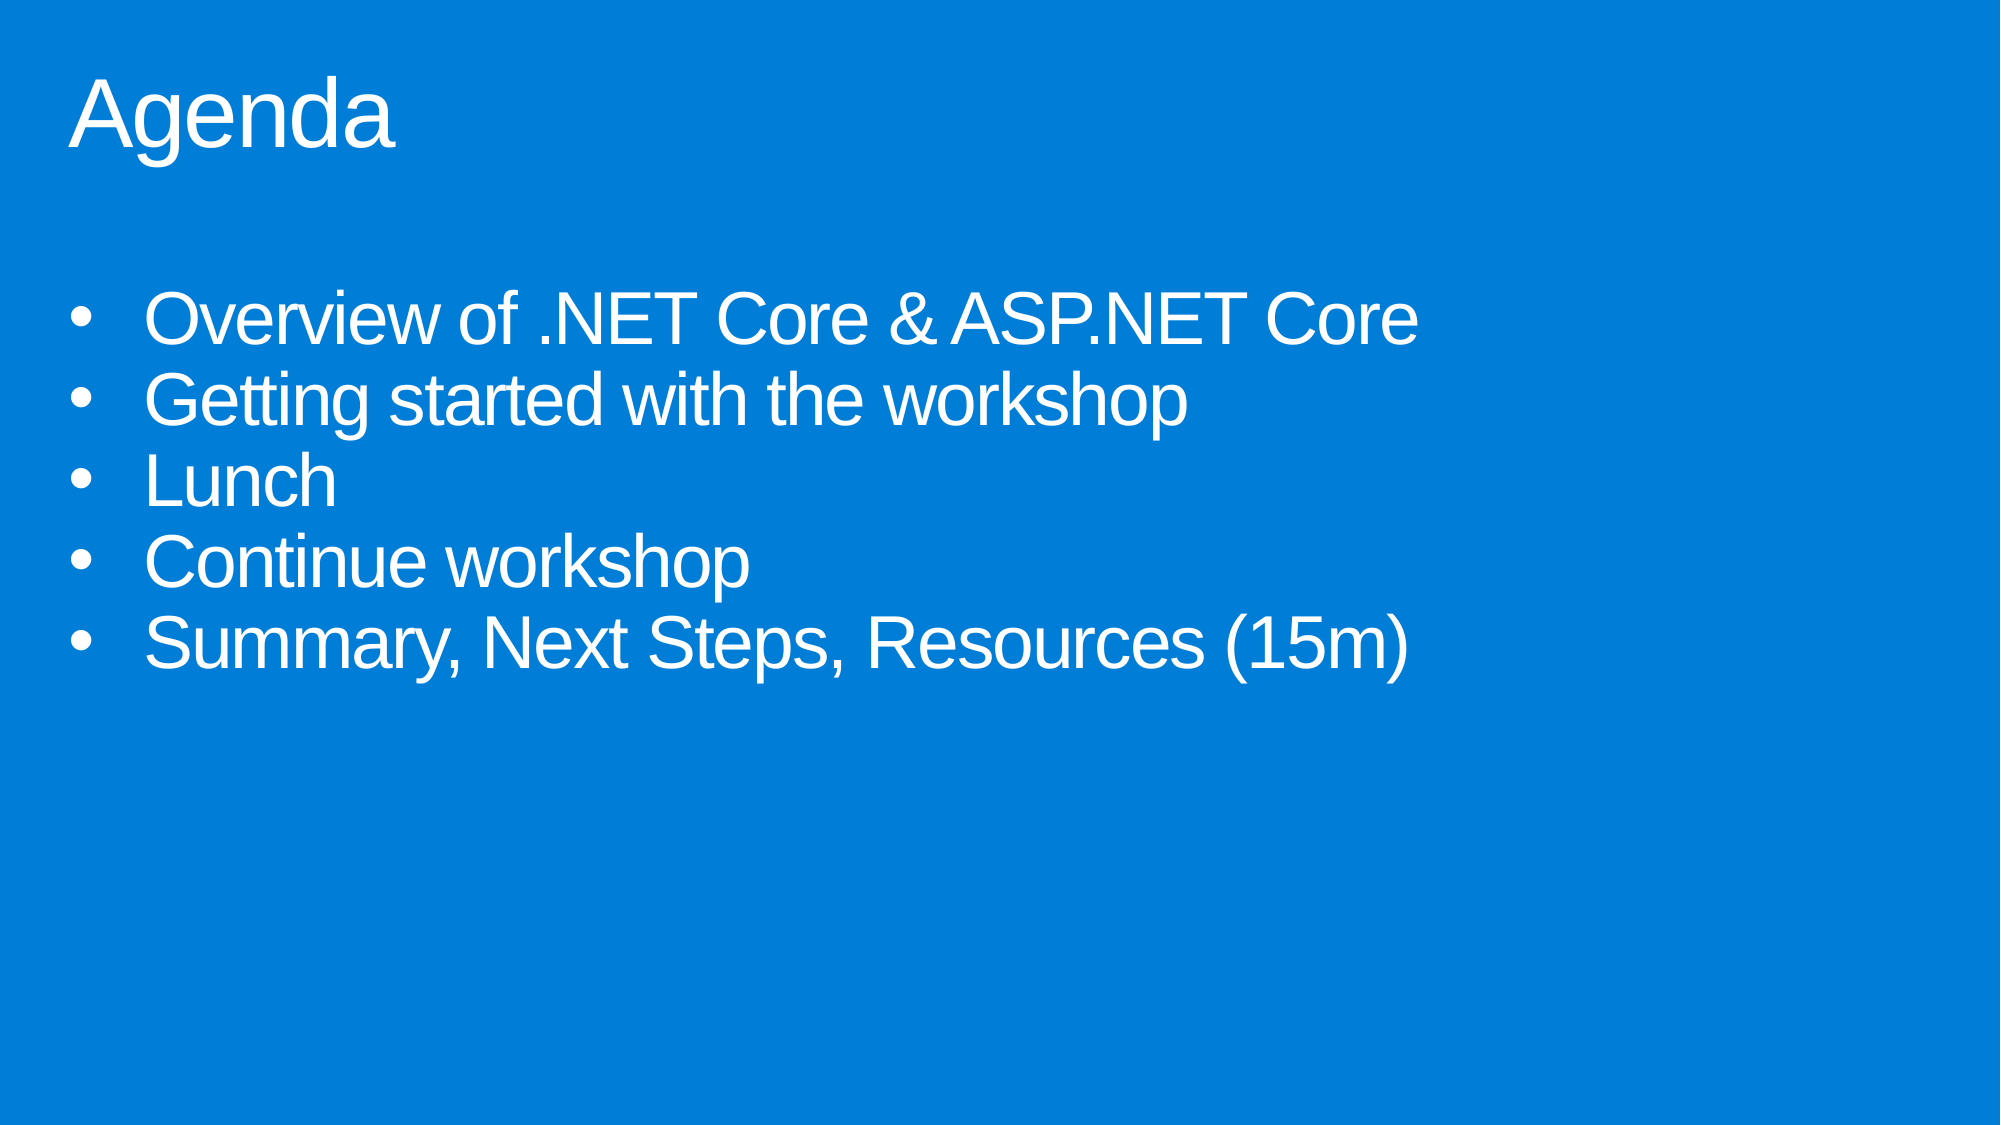

# Agenda

Overview of .NET Core & ASP.NET Core
Getting started with the workshop
Lunch
Continue workshop
Summary, Next Steps, Resources (15m)